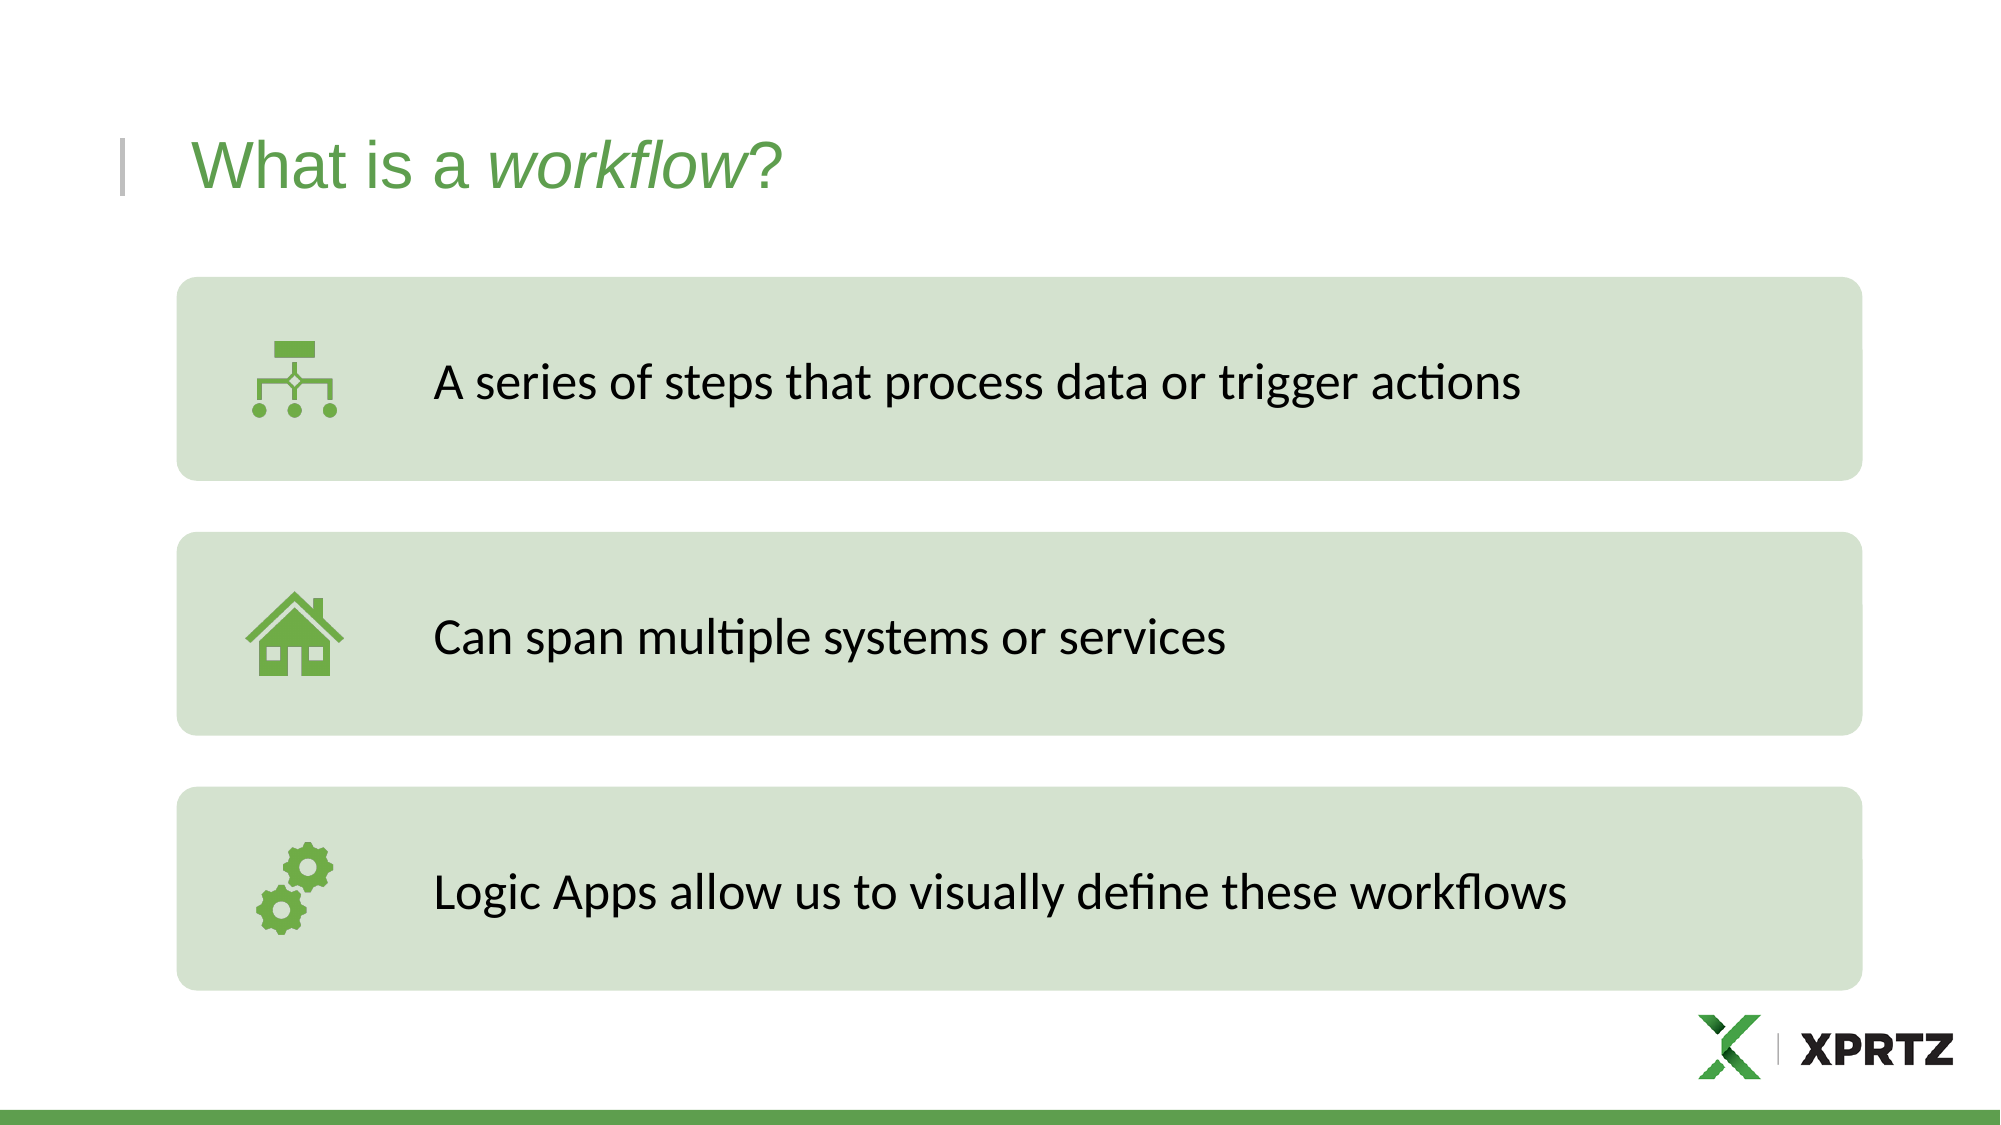

# What is a workflow?
A series of steps that process data or trigger actions
Can span multiple systems or services
Logic Apps allow us to visually define these workflows